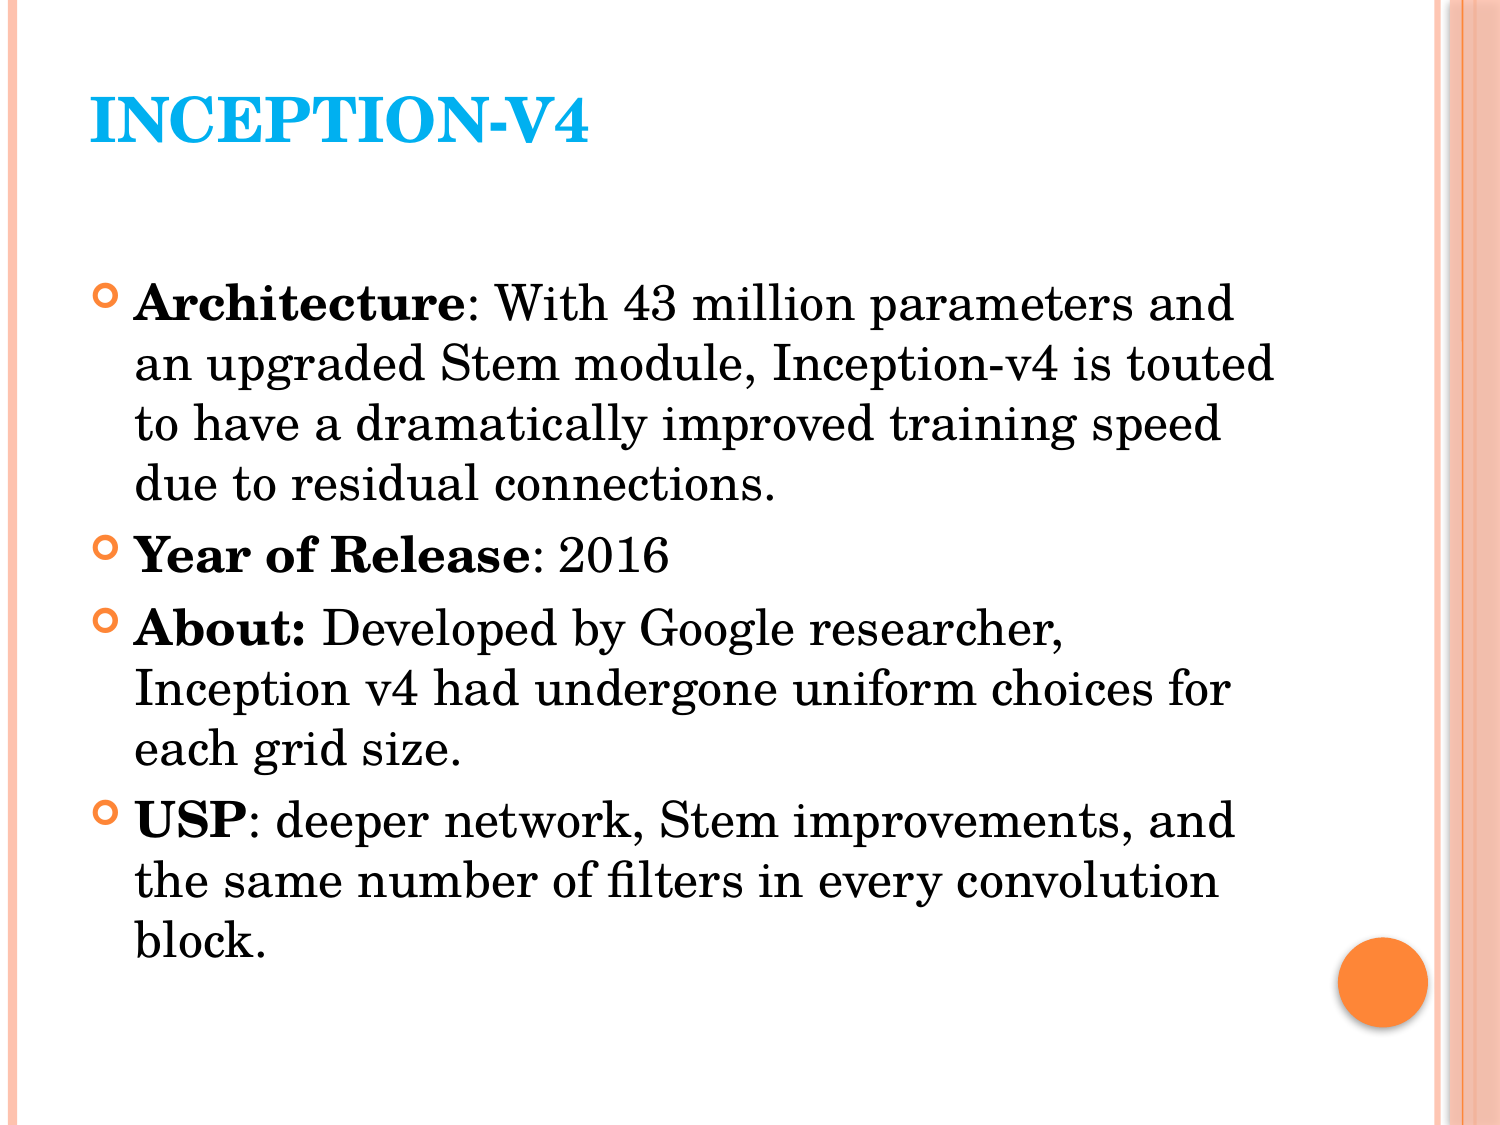

# Inception-v4
Architecture: With 43 million parameters and an upgraded Stem module, Inception-v4 is touted to have a dramatically improved training speed due to residual connections.
Year of Release: 2016
About: Developed by Google researcher, Inception v4 had undergone uniform choices for each grid size.
USP: deeper network, Stem improvements, and the same number of filters in every convolution block.